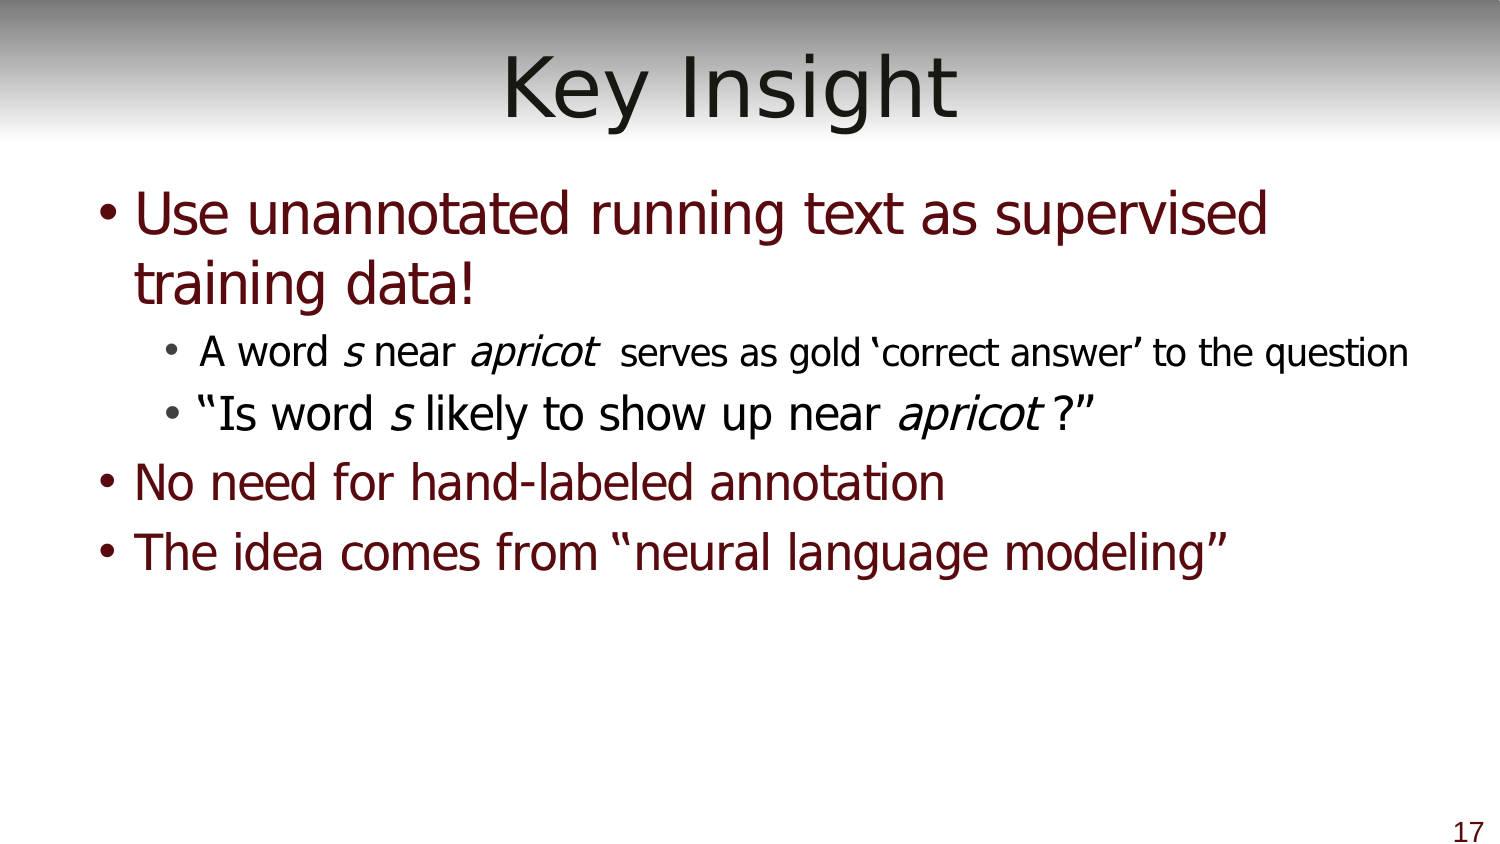

# Key Insight
Use unannotated running text as supervised training data!
A word s near apricot  serves as gold ‘correct answer’ to the question
“Is word s likely to show up near apricot ?”
No need for hand-labeled annotation
The idea comes from “neural language modeling”

17